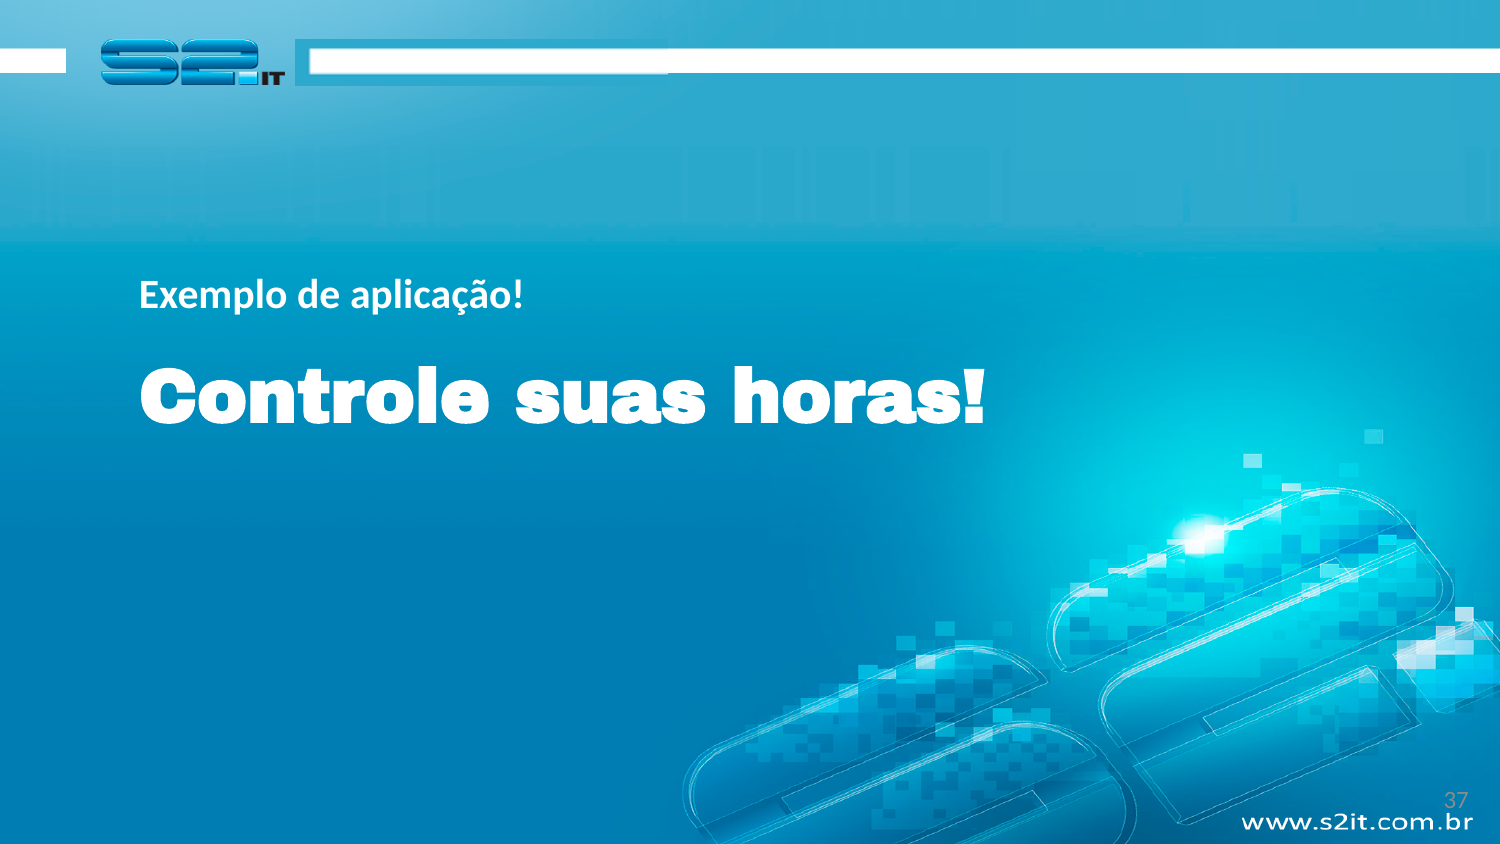

Exemplo de aplicação!
# Controle suas horas!
37